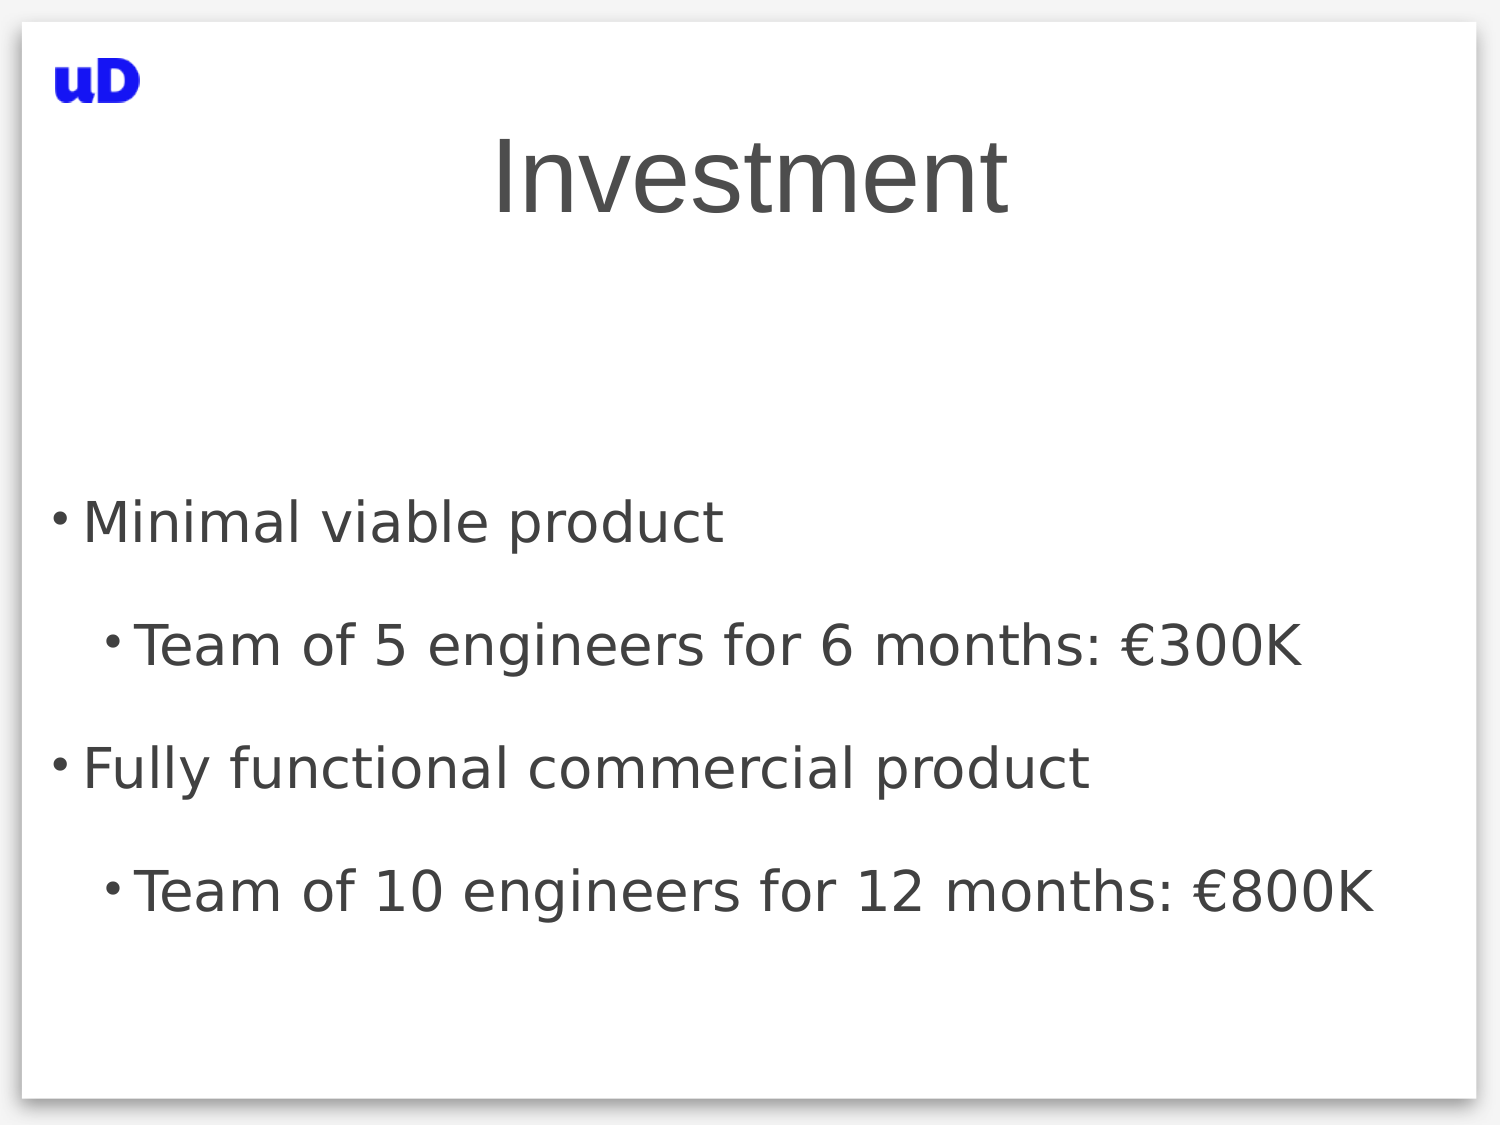

# Investment
Minimal viable product
Team of 5 engineers for 6 months: €300K
Fully functional commercial product
Team of 10 engineers for 12 months: €800K